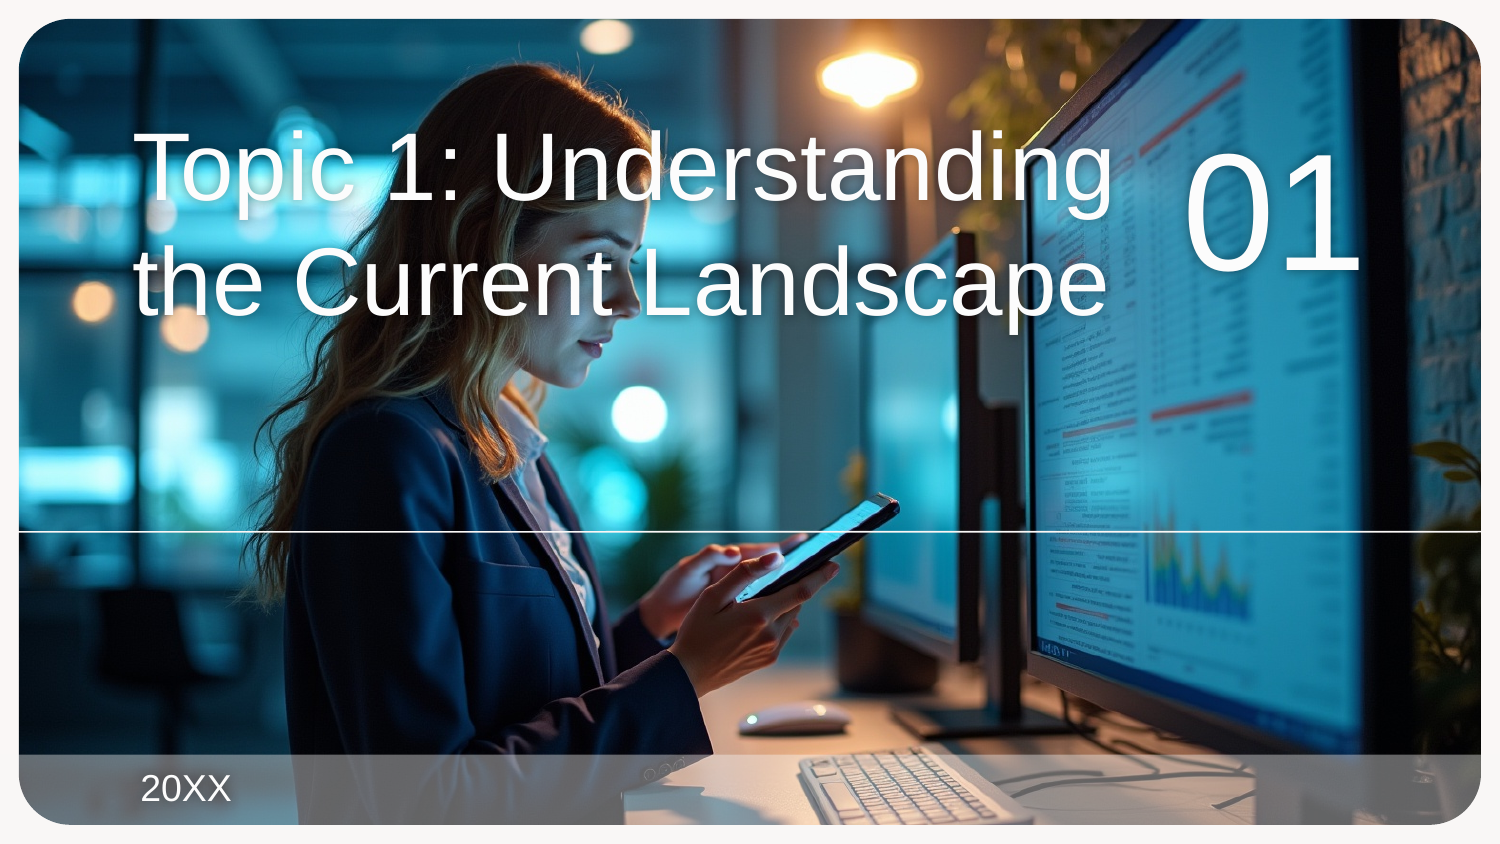

# Topic 1: Understanding the Current Landscape
01

20XX